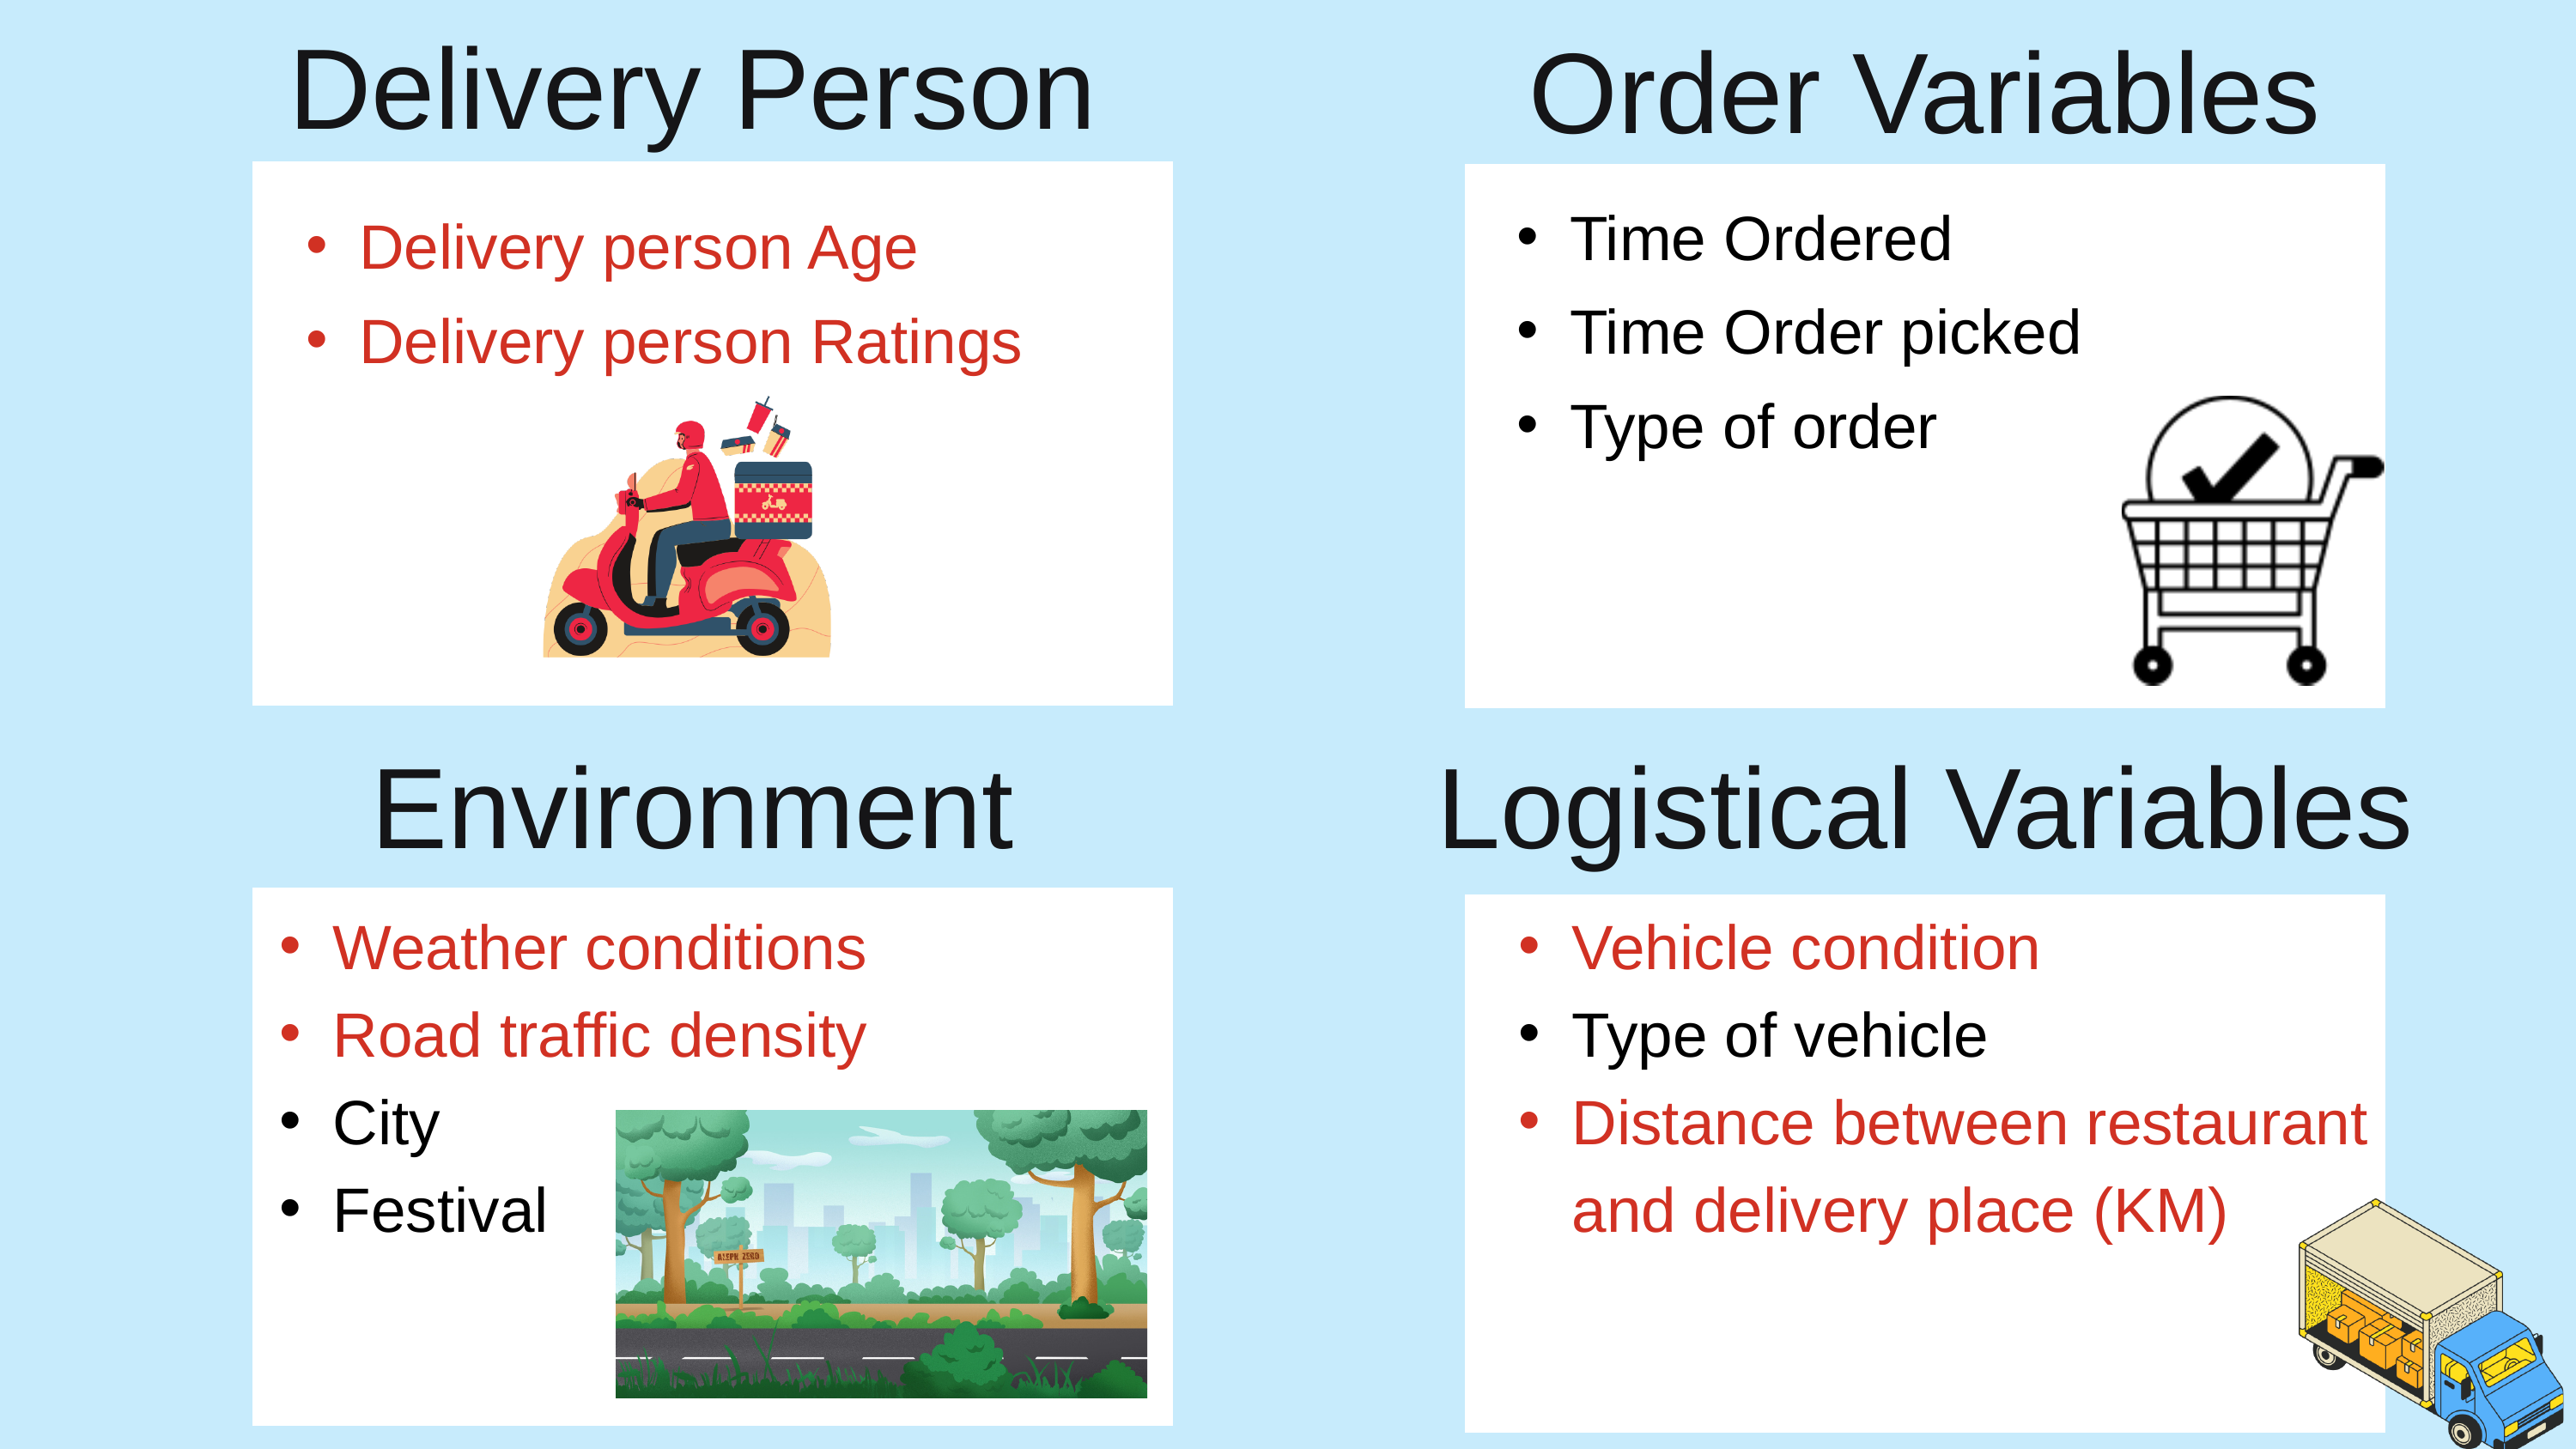

Delivery Person
Order Variables

Time Ordered
Time Order picked
Type of order

Delivery person Age
Delivery person Ratings

Environment
Logistical Variables

Weather conditions
Road traffic density
City
Festival

Vehicle condition
Type of vehicle
Distance between restaurant and delivery place (KM)